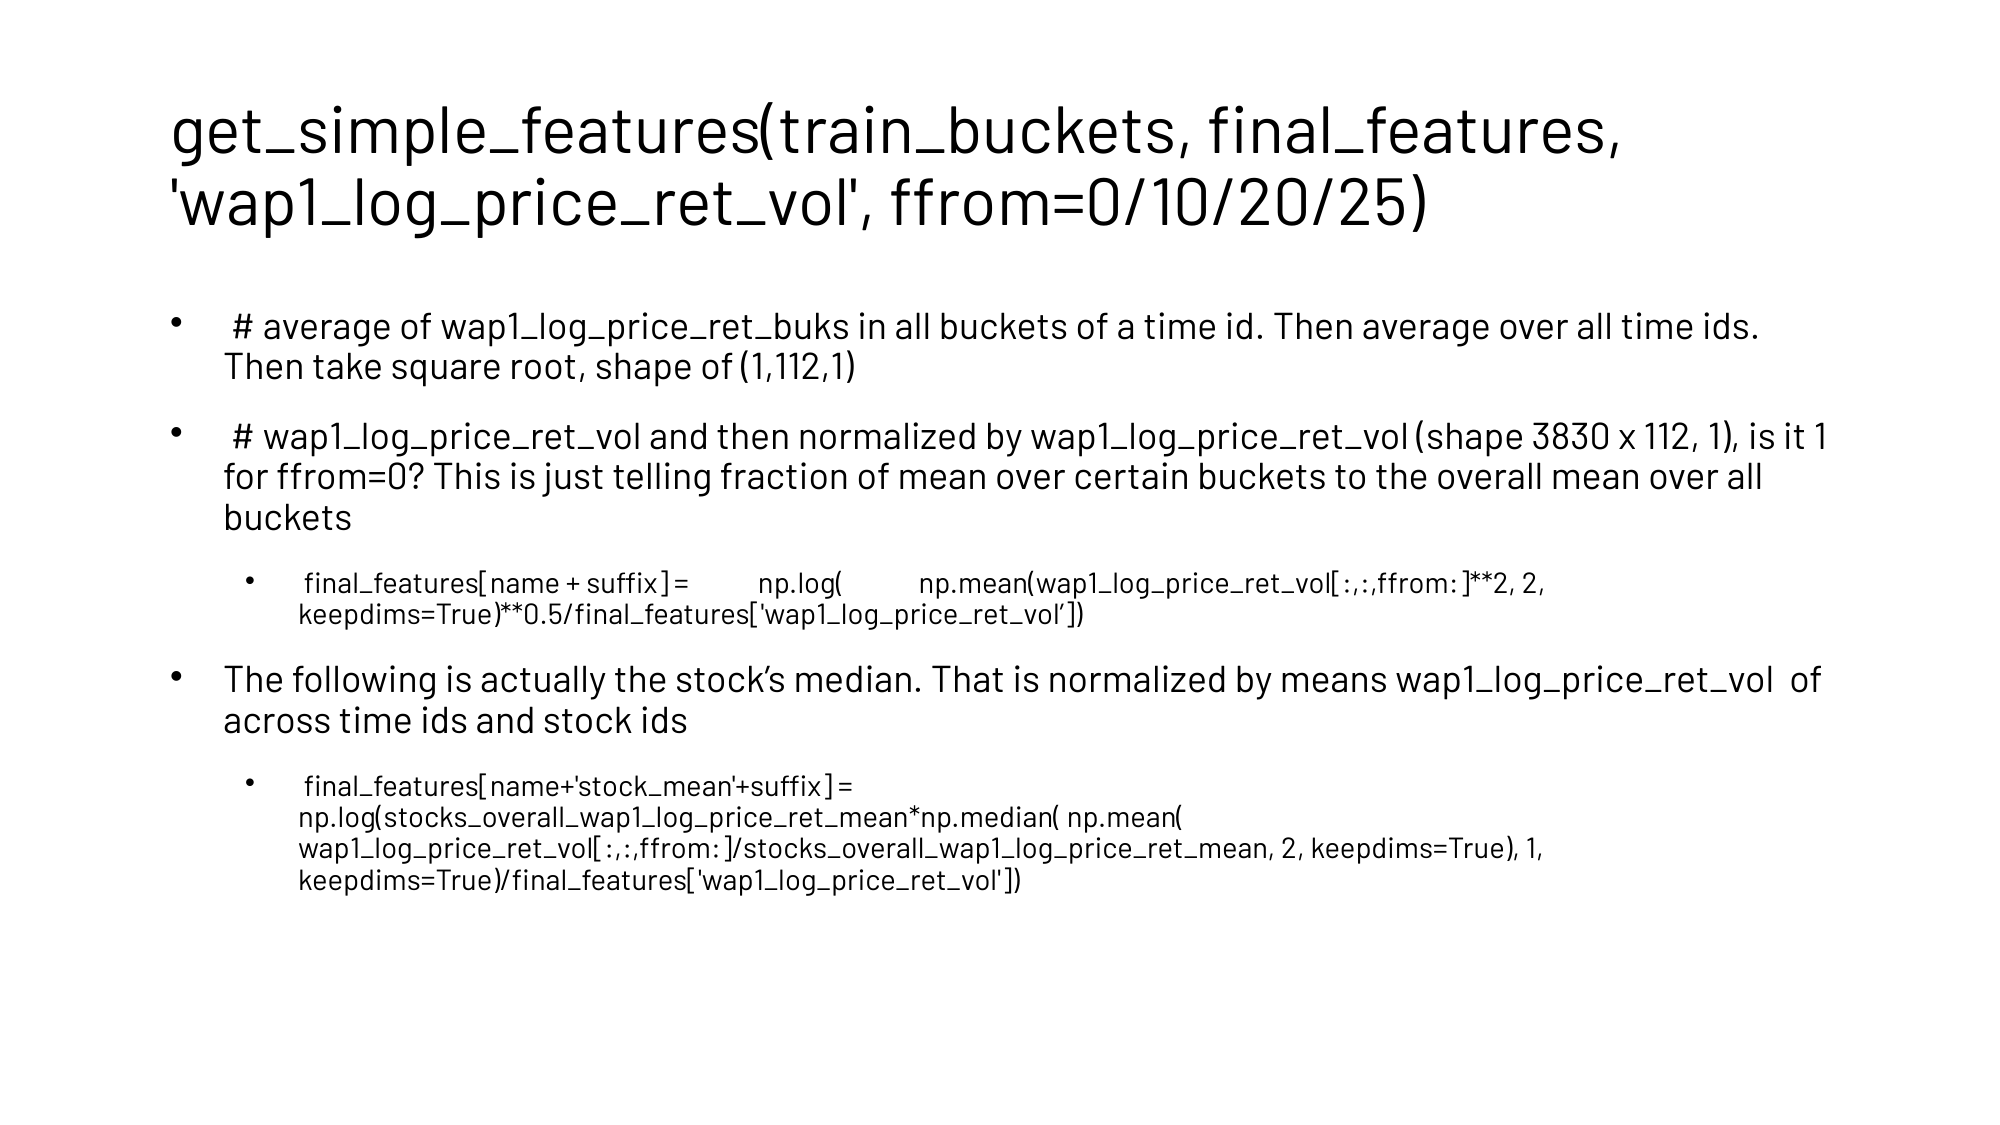

# get_simple_features(train_buckets, final_features, 'wap1_log_price_ret_vol', ffrom=0/10/20/25)
 # average of wap1_log_price_ret_buks in all buckets of a time id. Then average over all time ids. Then take square root, shape of (1,112,1)
 # wap1_log_price_ret_vol and then normalized by wap1_log_price_ret_vol (shape 3830 x 112, 1), is it 1 for ffrom=0? This is just telling fraction of mean over certain buckets to the overall mean over all buckets
 final_features[name + suffix] =            np.log(             np.mean(wap1_log_price_ret_vol[:,:,ffrom:]**2, 2, keepdims=True)**0.5/final_features['wap1_log_price_ret_vol’])
The following is actually the stock’s median. That is normalized by means wap1_log_price_ret_vol  of across time ids and stock ids
 final_features[name+'stock_mean'+suffix] = np.log(stocks_overall_wap1_log_price_ret_mean*np.median( np.mean( wap1_log_price_ret_vol[:,:,ffrom:]/stocks_overall_wap1_log_price_ret_mean, 2, keepdims=True), 1, keepdims=True)/final_features['wap1_log_price_ret_vol'])